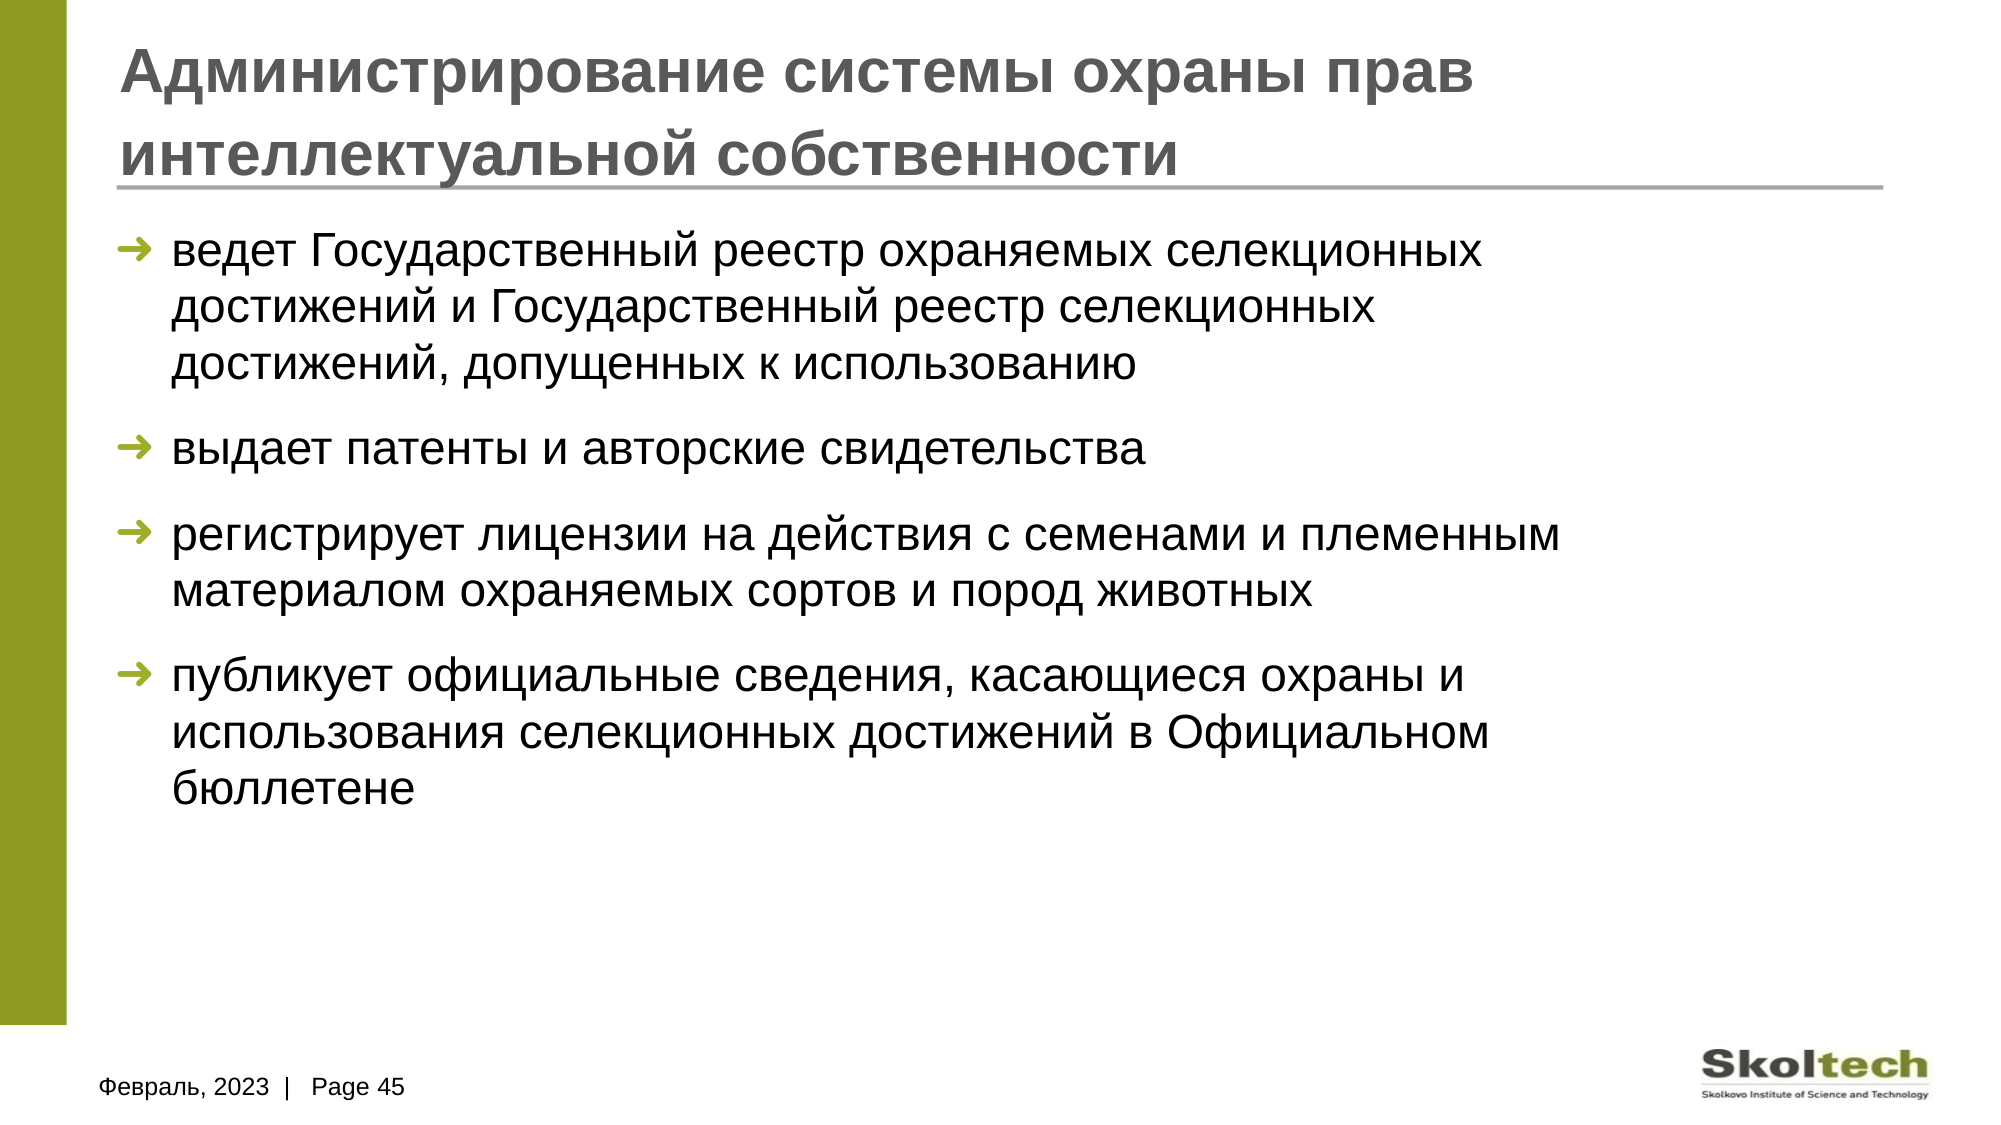

# Администрирование системы охраны прав интеллектуальной собственности
ведет Государственный реестр охраняемых селекционных достижений и Государственный реестр селекционных достижений, допущенных к использованию
выдает патенты и авторские свидетельства
регистрирует лицензии на действия с семенами и племенным материалом охраняемых сортов и пород животных
публикует официальные сведения, касающиеся охраны и использования селекционных достижений в Официальном бюллетене

Февраль, 2023  |   Page 45